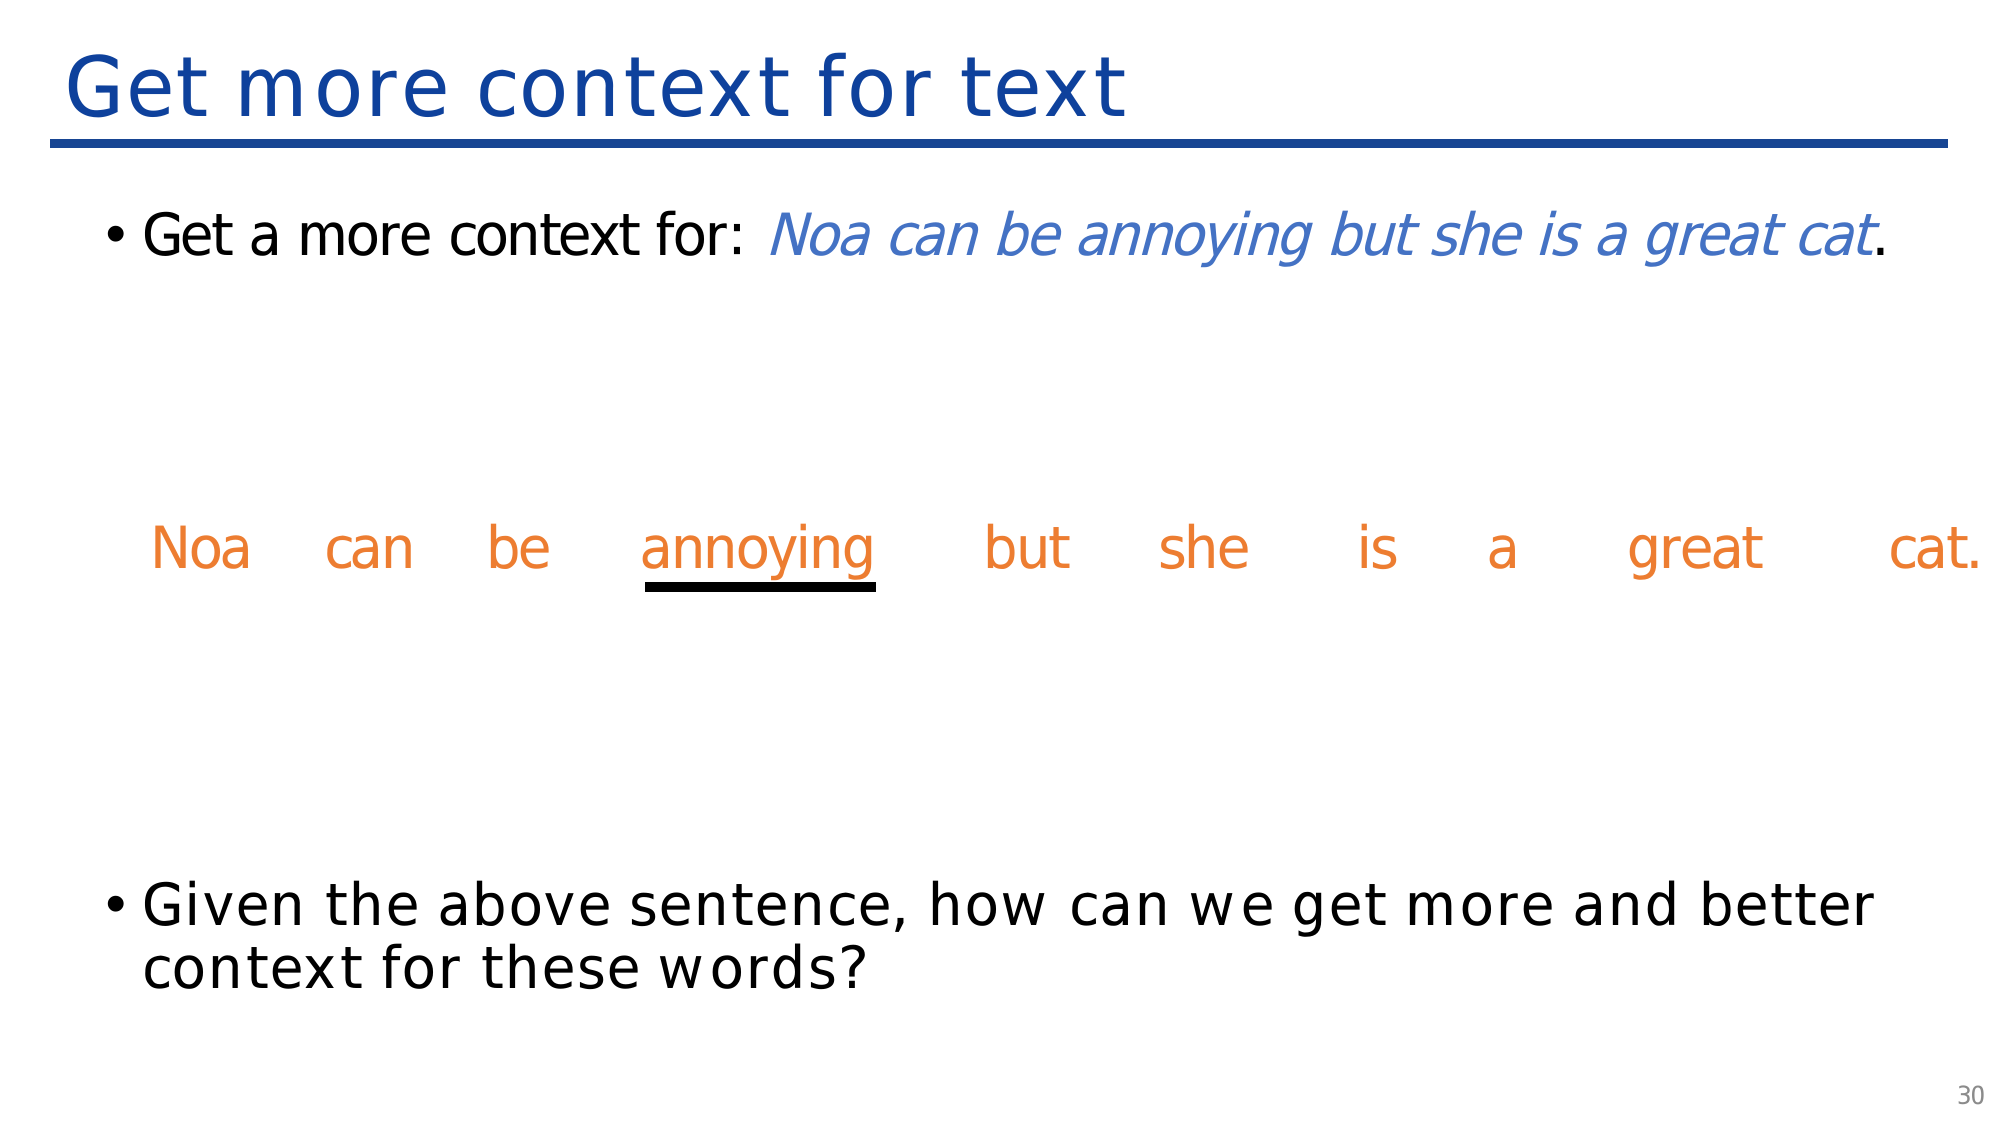

# Get more context for text
Get a more context for: Noa can be annoying but she is a great cat.

Given the above sentence, how can we get more and better context for these words?
Noa    can    be     annoying      but     she      is     a      great       cat.
30